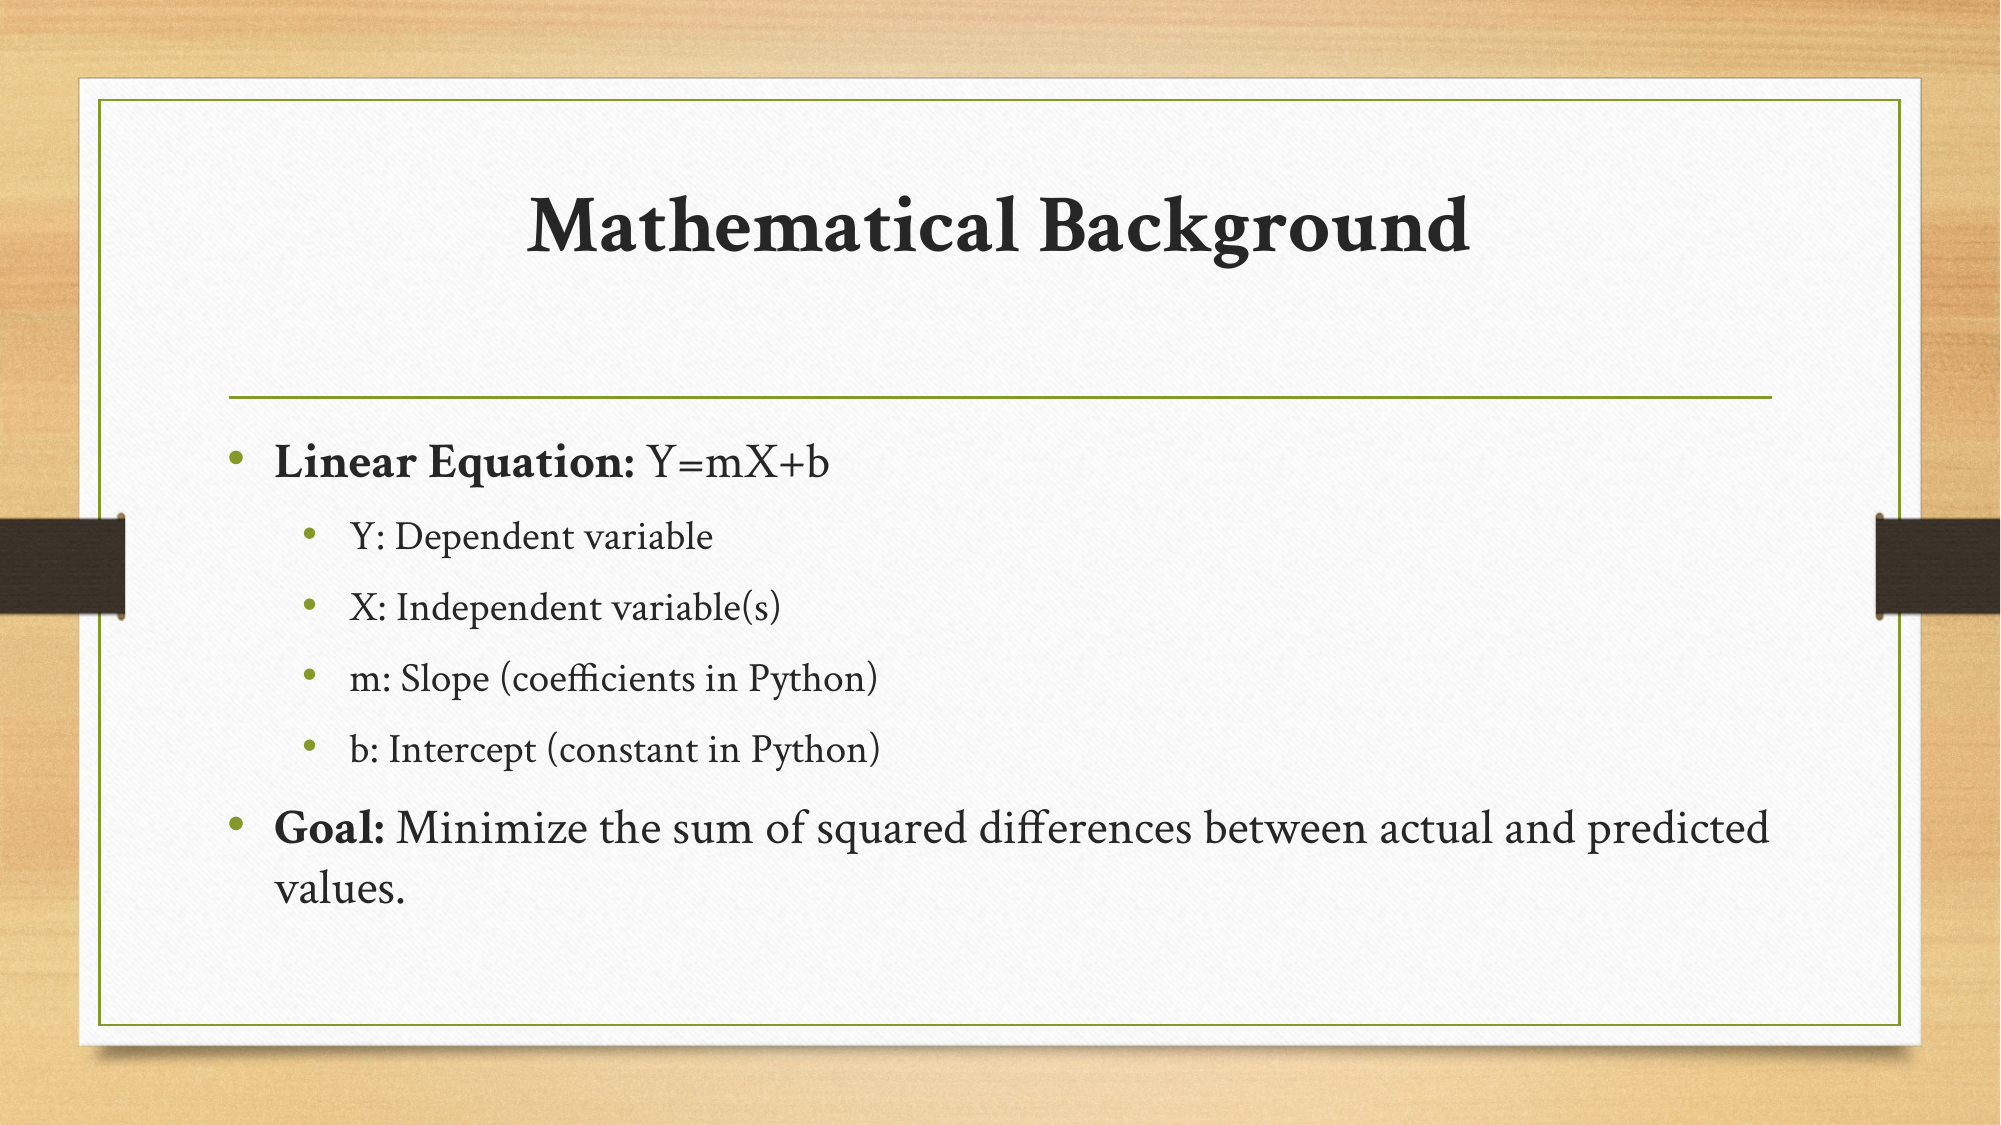

# Mathematical Background
Linear Equation: Y=mX+b
Y: Dependent variable
X: Independent variable(s)
m: Slope (coefficients in Python)
b: Intercept (constant in Python)
Goal: Minimize the sum of squared differences between actual and predicted values.